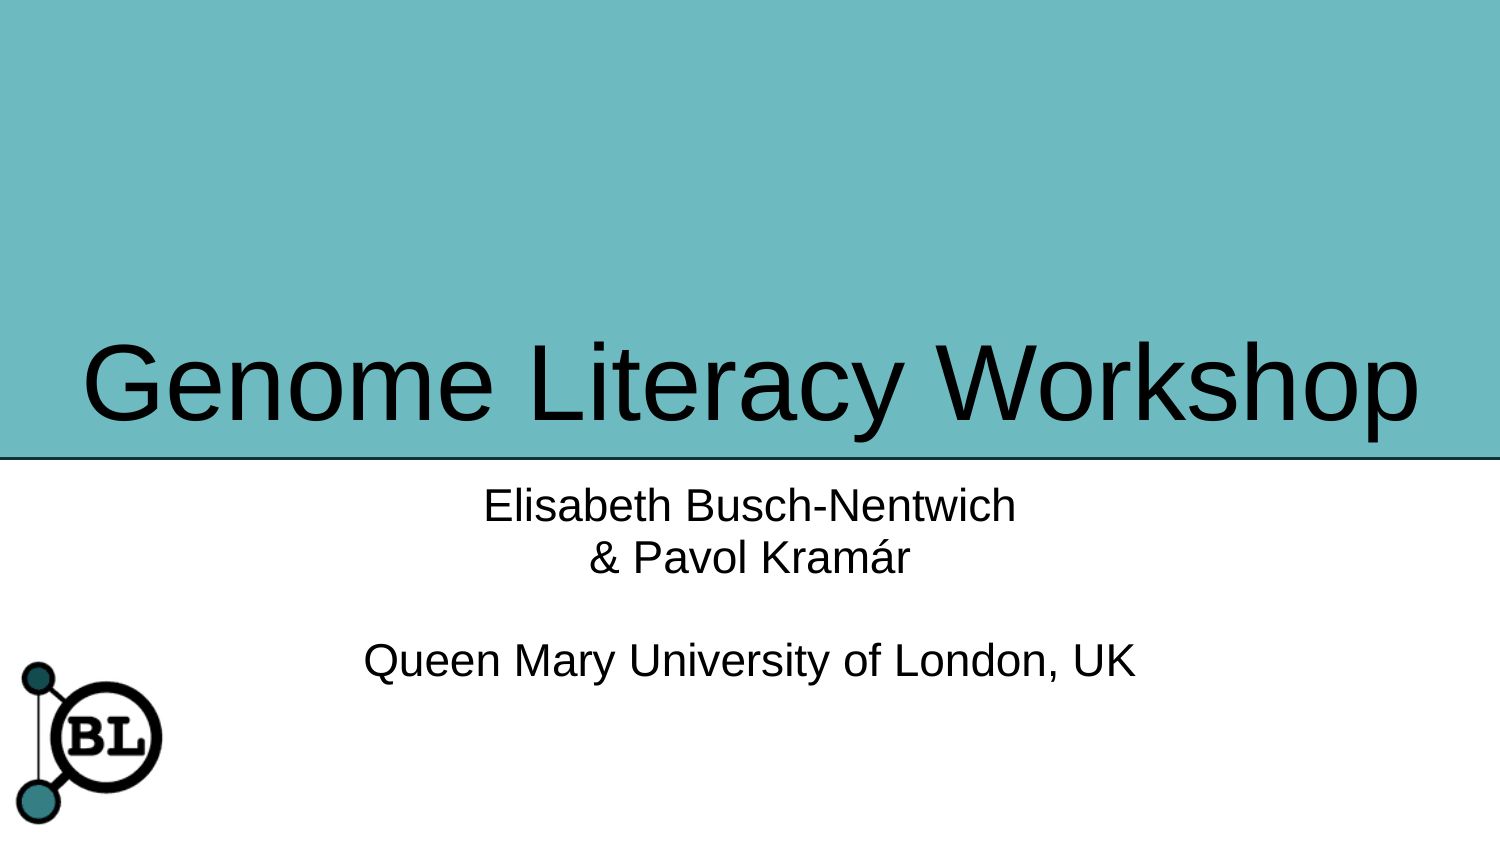

# Genome Literacy Workshop
Elisabeth Busch-Nentwich
& Pavol Kramár

Queen Mary University of London, UK